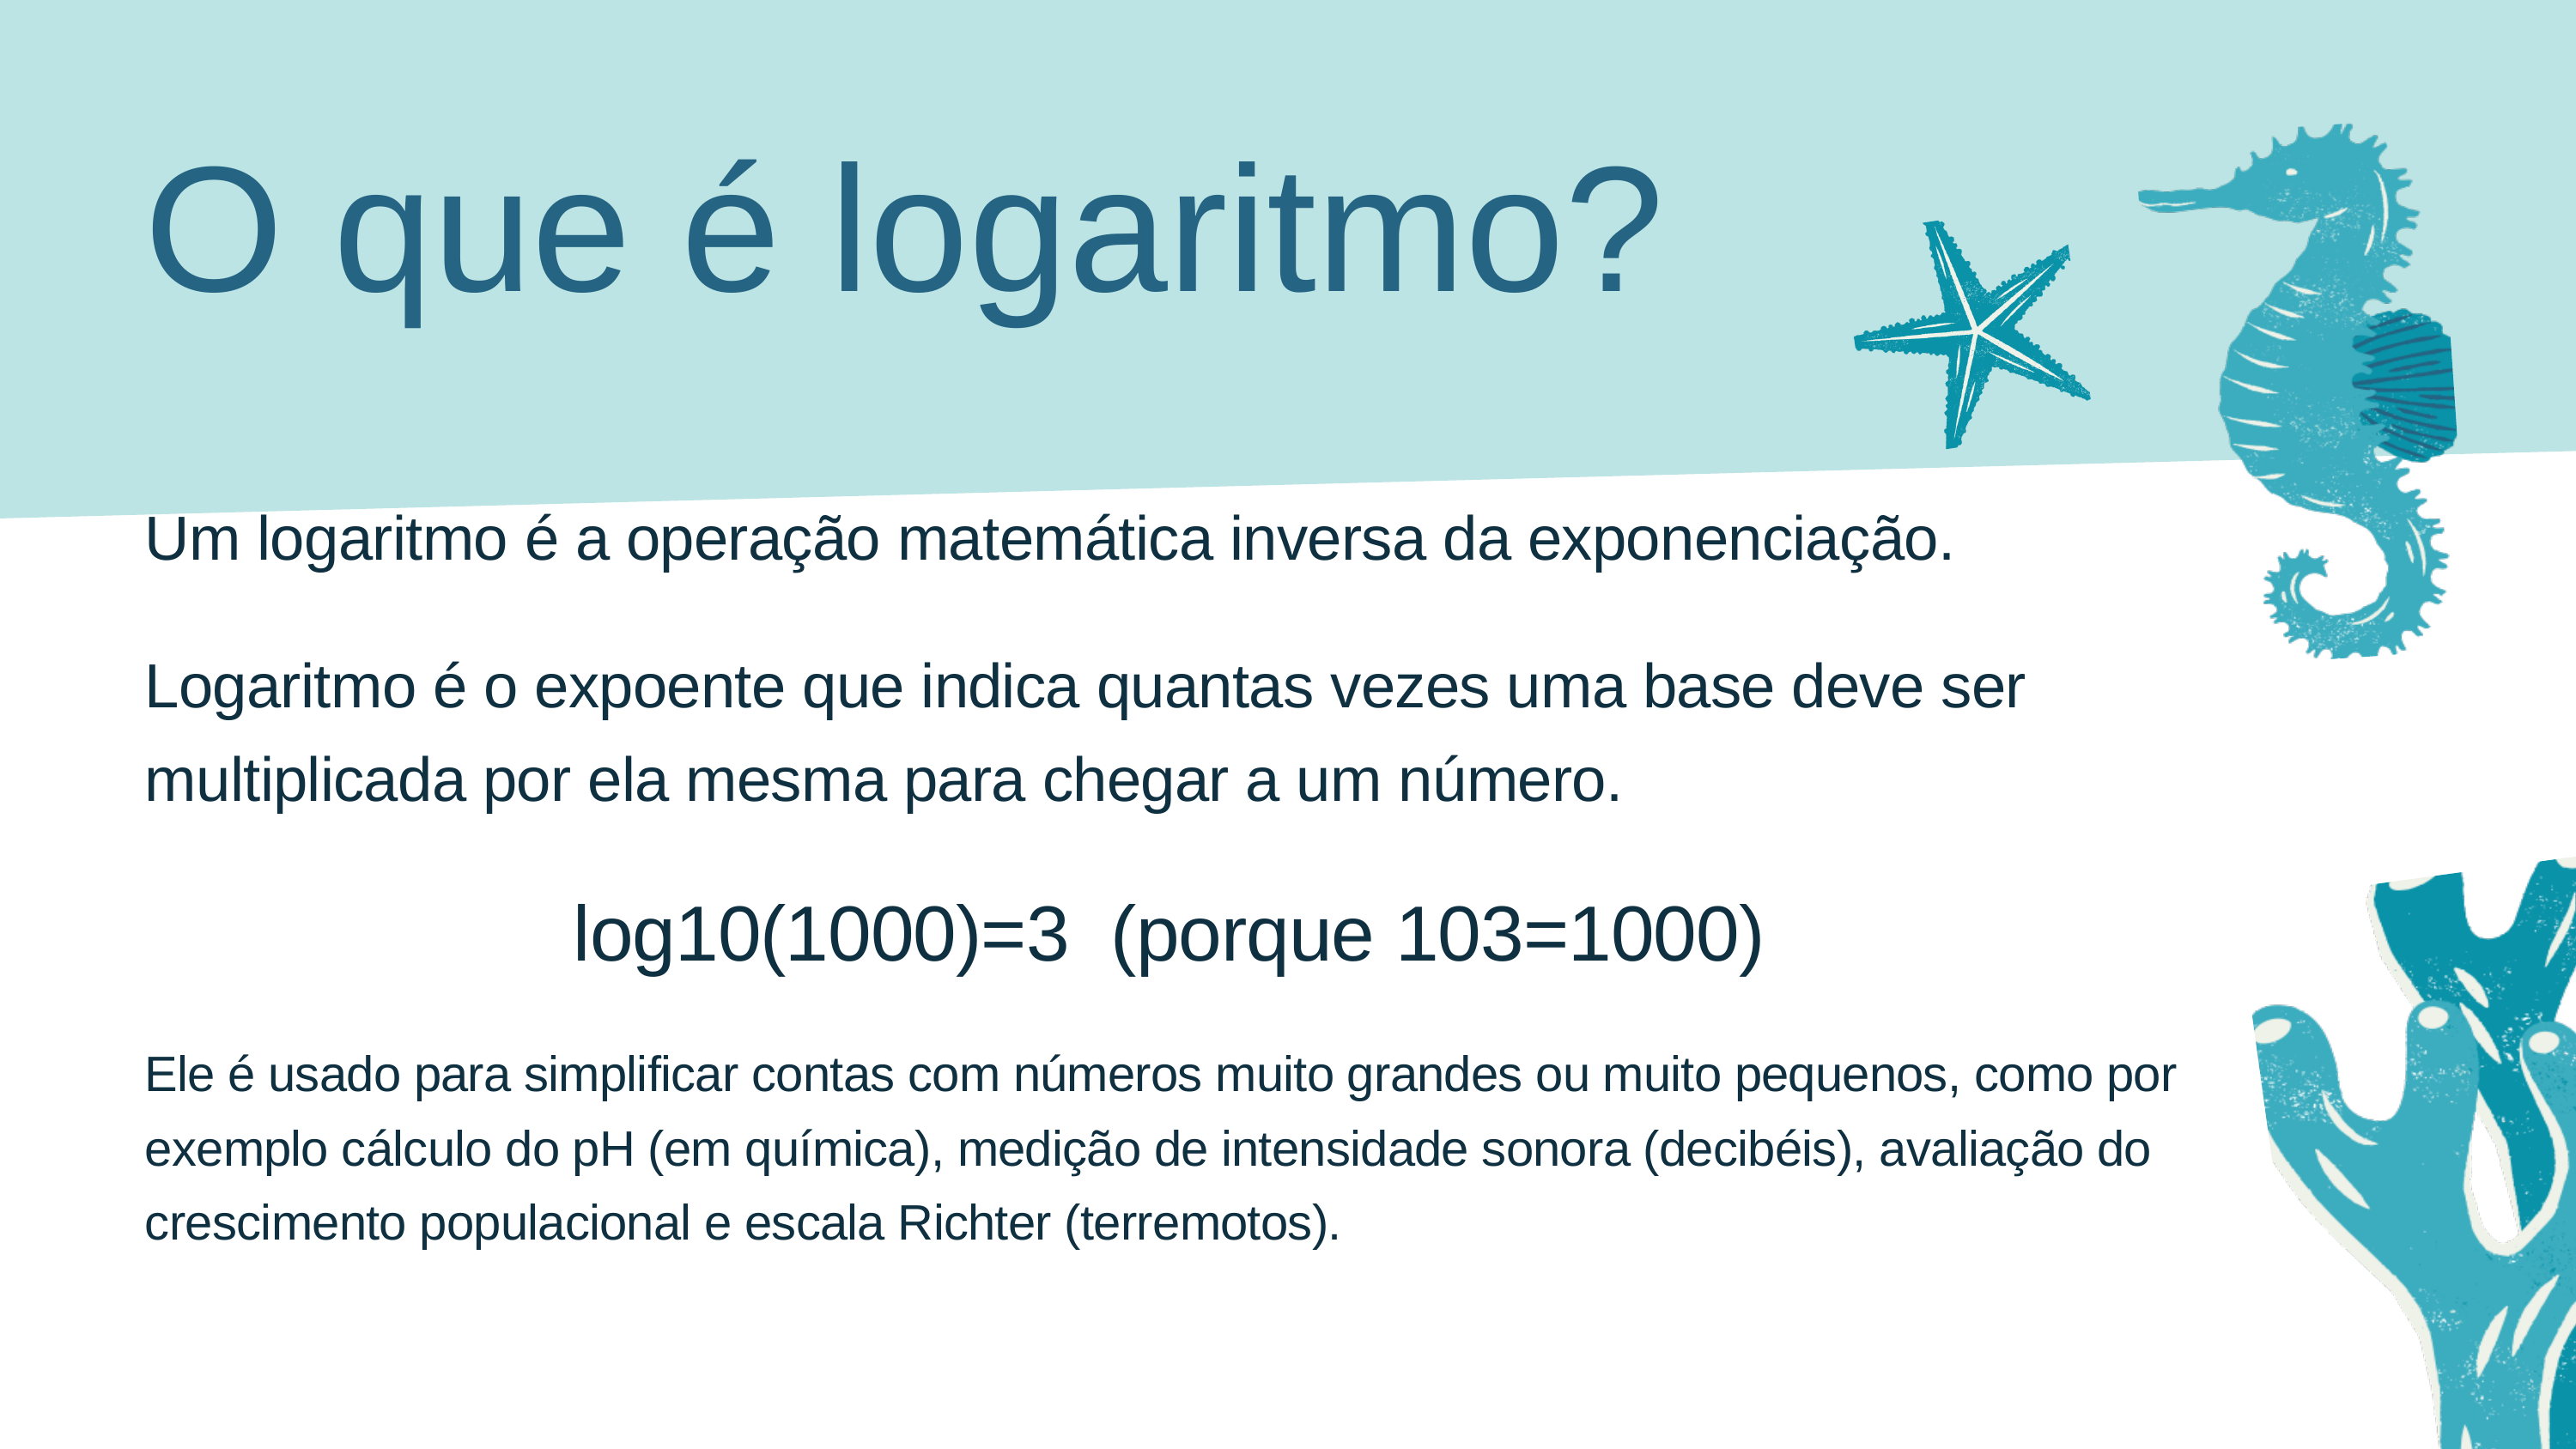

O que é logaritmo?

Um logaritmo é a operação matemática inversa da exponenciação.

Logaritmo é o expoente que indica quantas vezes uma base deve ser multiplicada por ela mesma para chegar a um número.
log10​(1000)=3  (porque 103=1000)

Ele é usado para simplificar contas com números muito grandes ou muito pequenos, como por exemplo cálculo do pH (em química), medição de intensidade sonora (decibéis), avaliação do crescimento populacional e escala Richter (terremotos).